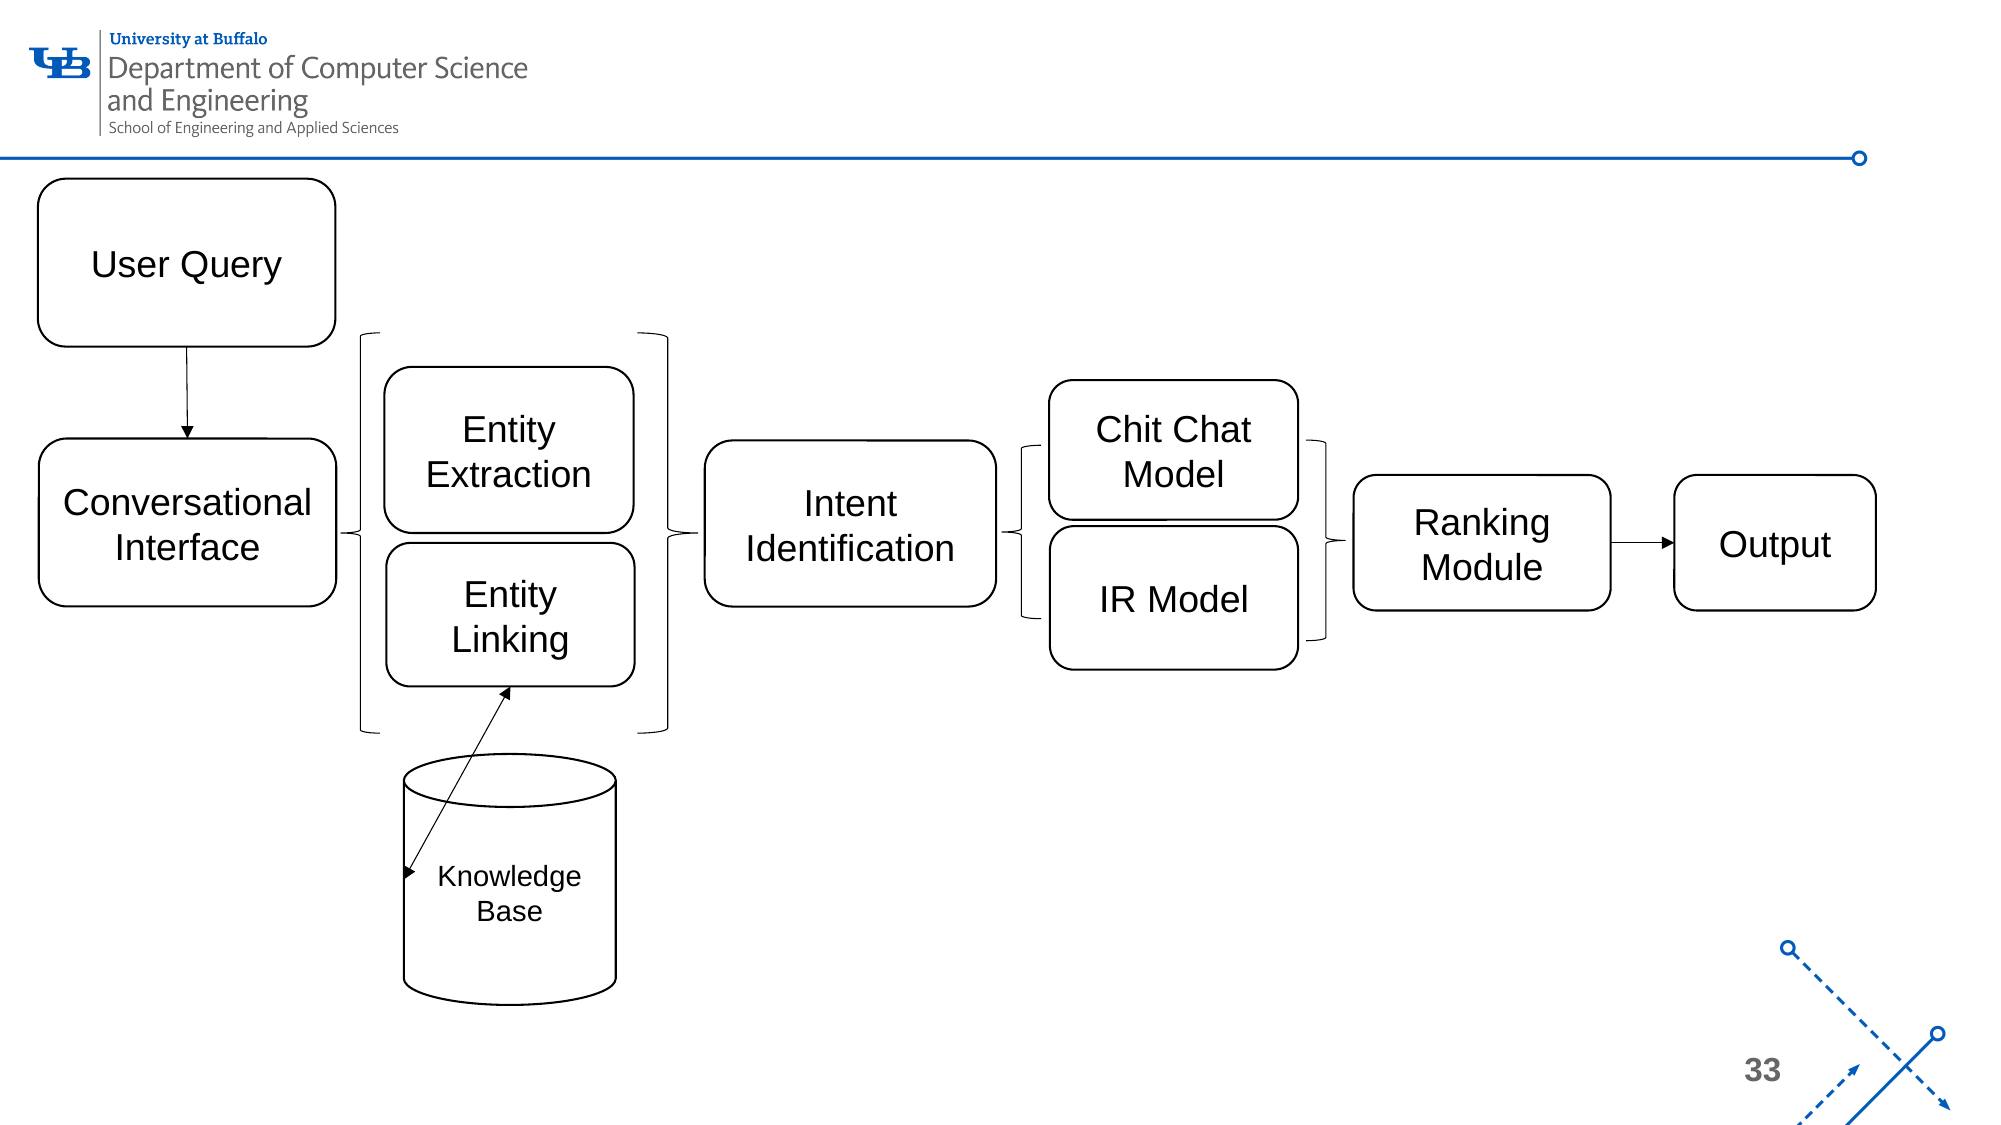

User Query

Entity Extraction
Chit Chat
Model
Conversational Interface

Intent Identification

Ranking Module
Output
IR Model
Entity Linking
Knowledge Base